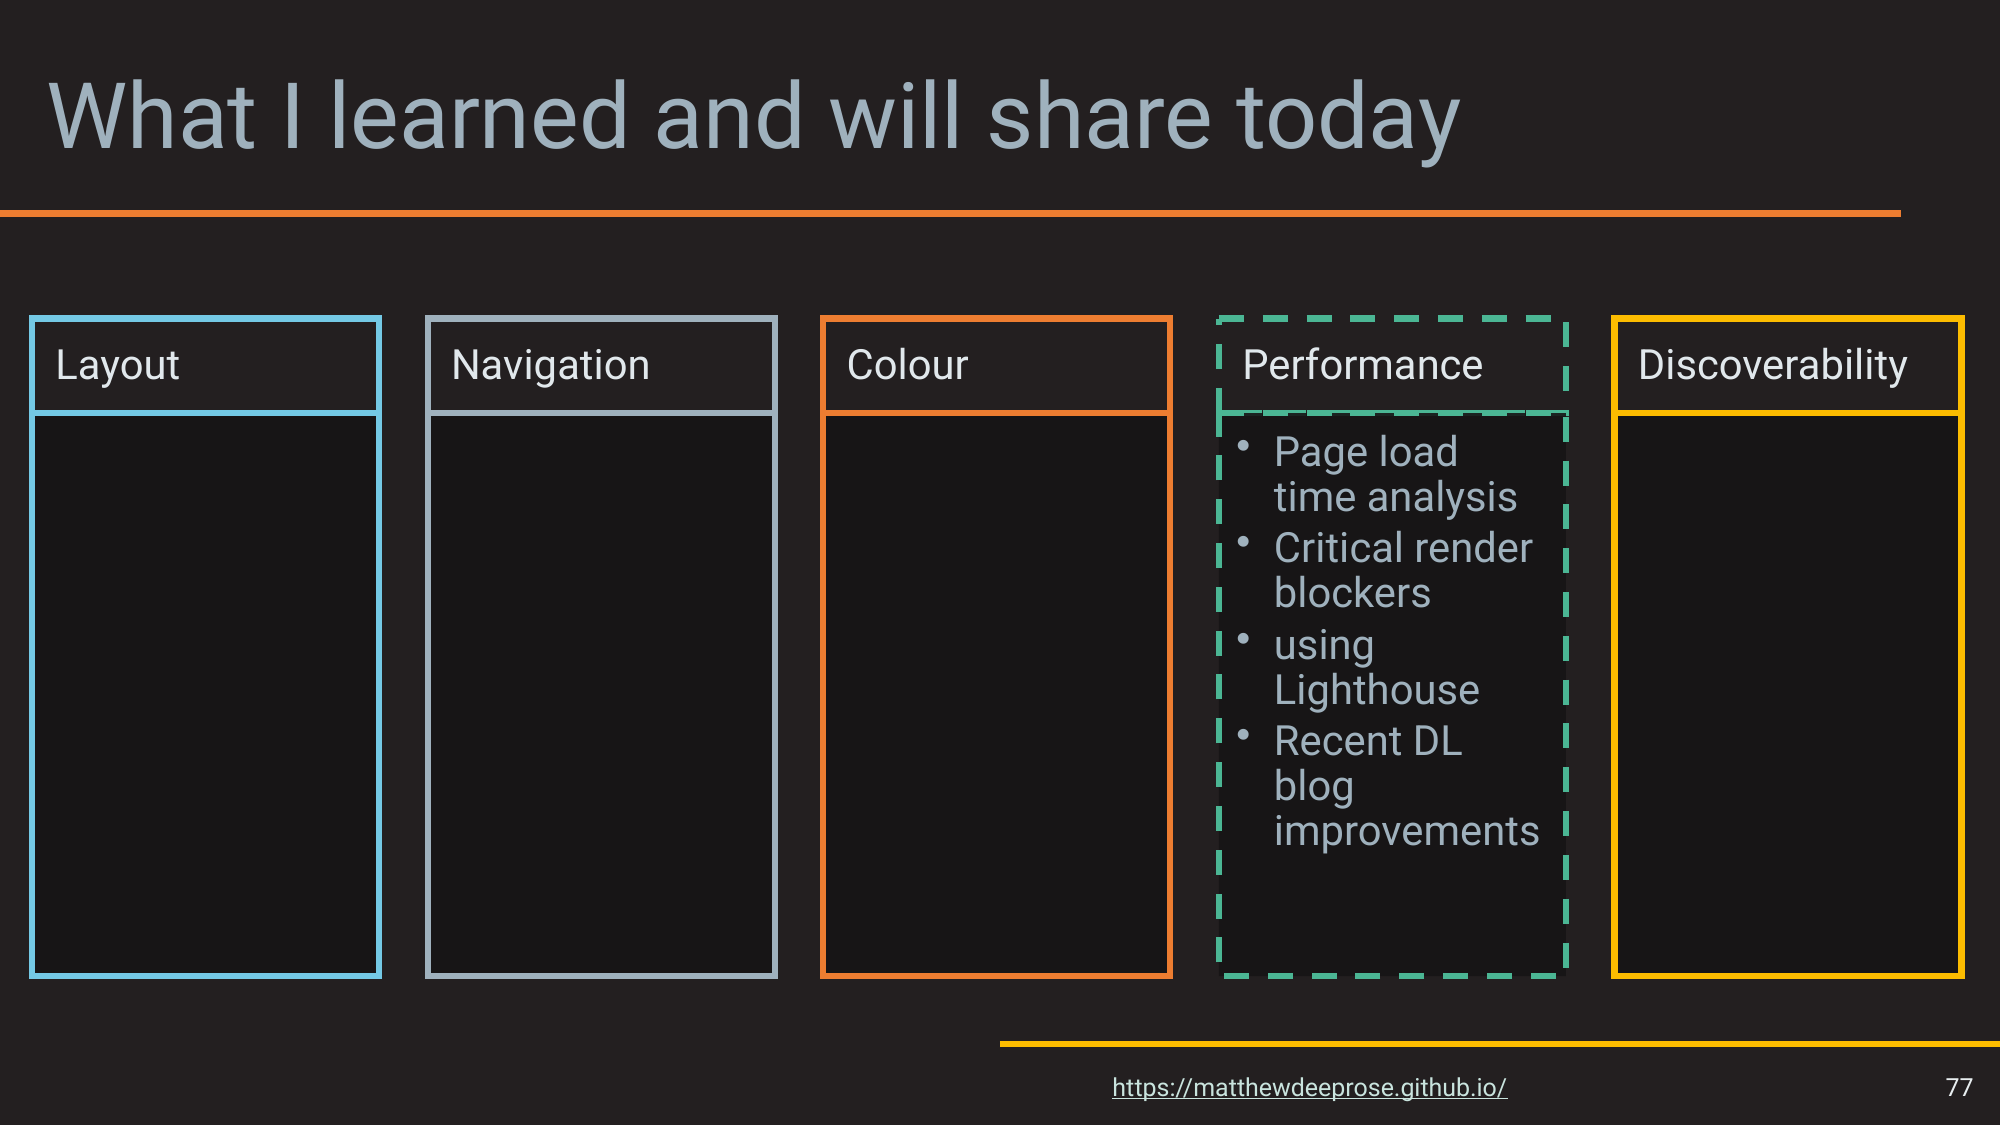

# What I learned and will share today 5
Layout
Navigation
Colour
Performance
Discoverability

Page load time analysis
Critical render blockers
using Lighthouse
Recent DL blog improvements

77
https://matthewdeeprose.github.io/